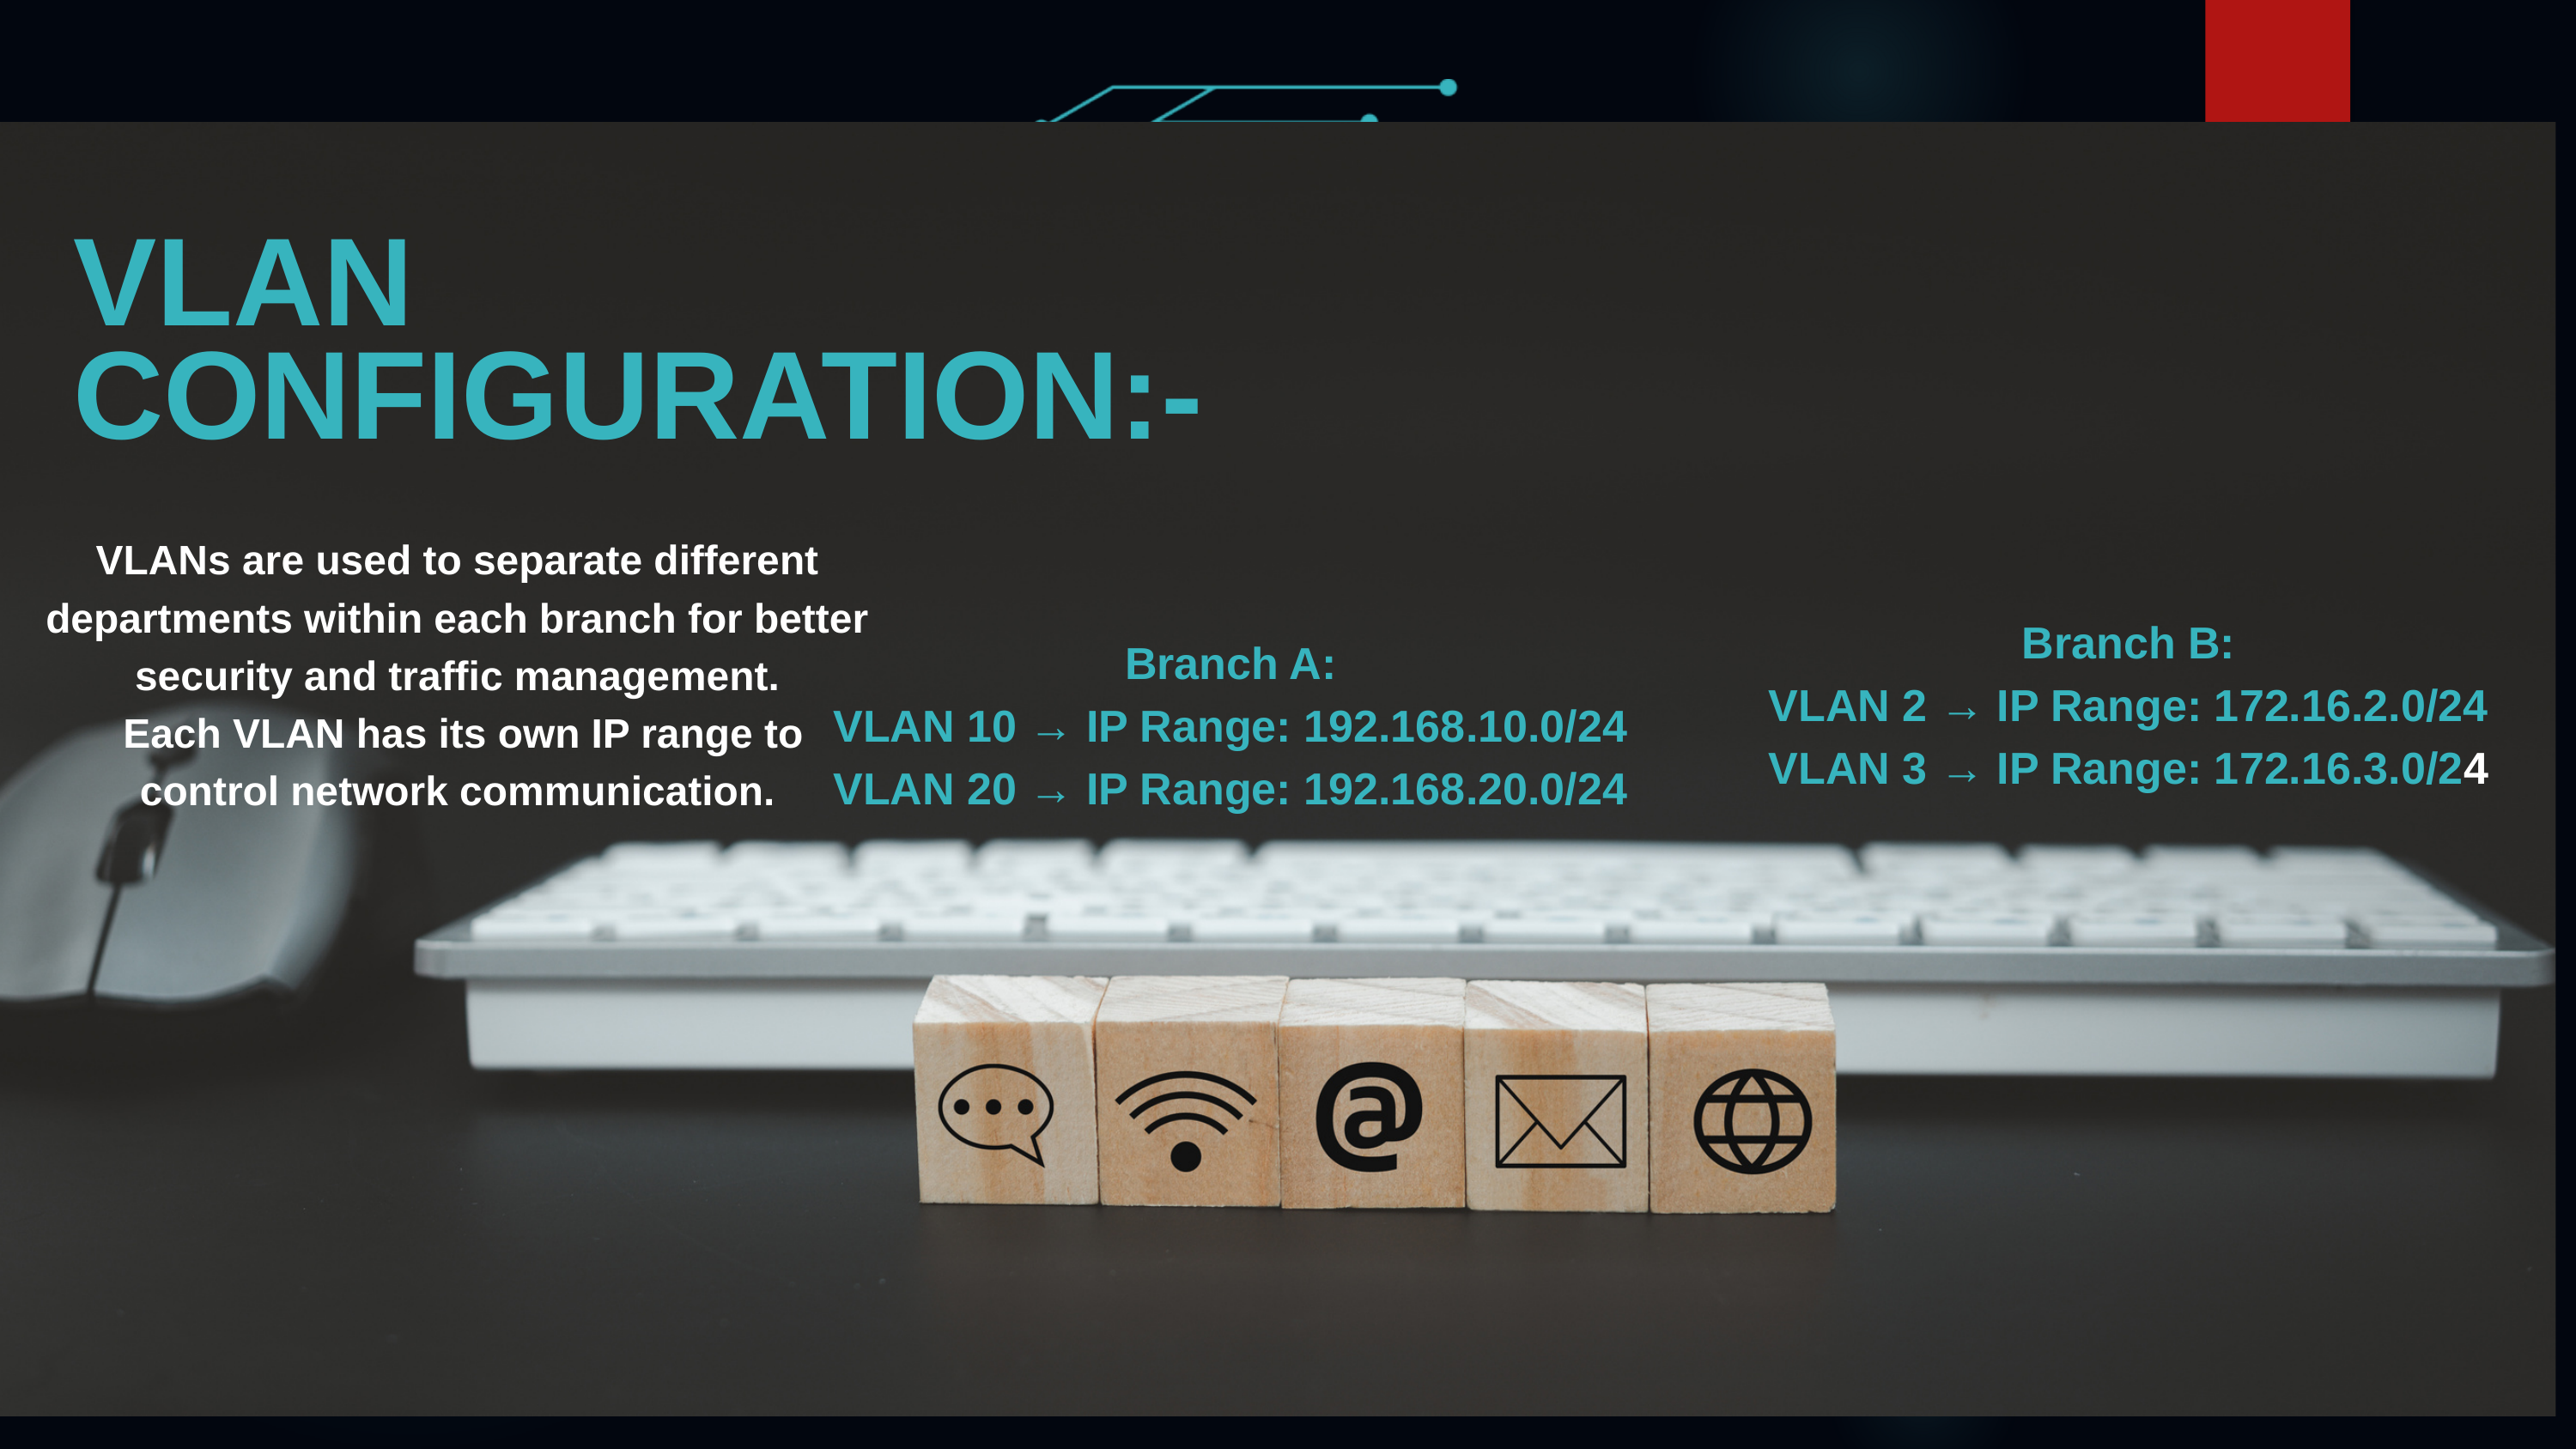

VLAN CONFIGURATION:-

VLANs are used to separate different departments within each branch for better security and traffic management.
 Each VLAN has its own IP range to control network communication.

Branch A:
VLAN 10 → IP Range: 192.168.10.0/24
VLAN 20 → IP Range: 192.168.20.0/24
Branch B:
VLAN 2 → IP Range: 172.16.2.0/24
VLAN 3 → IP Range: 172.16.3.0/24